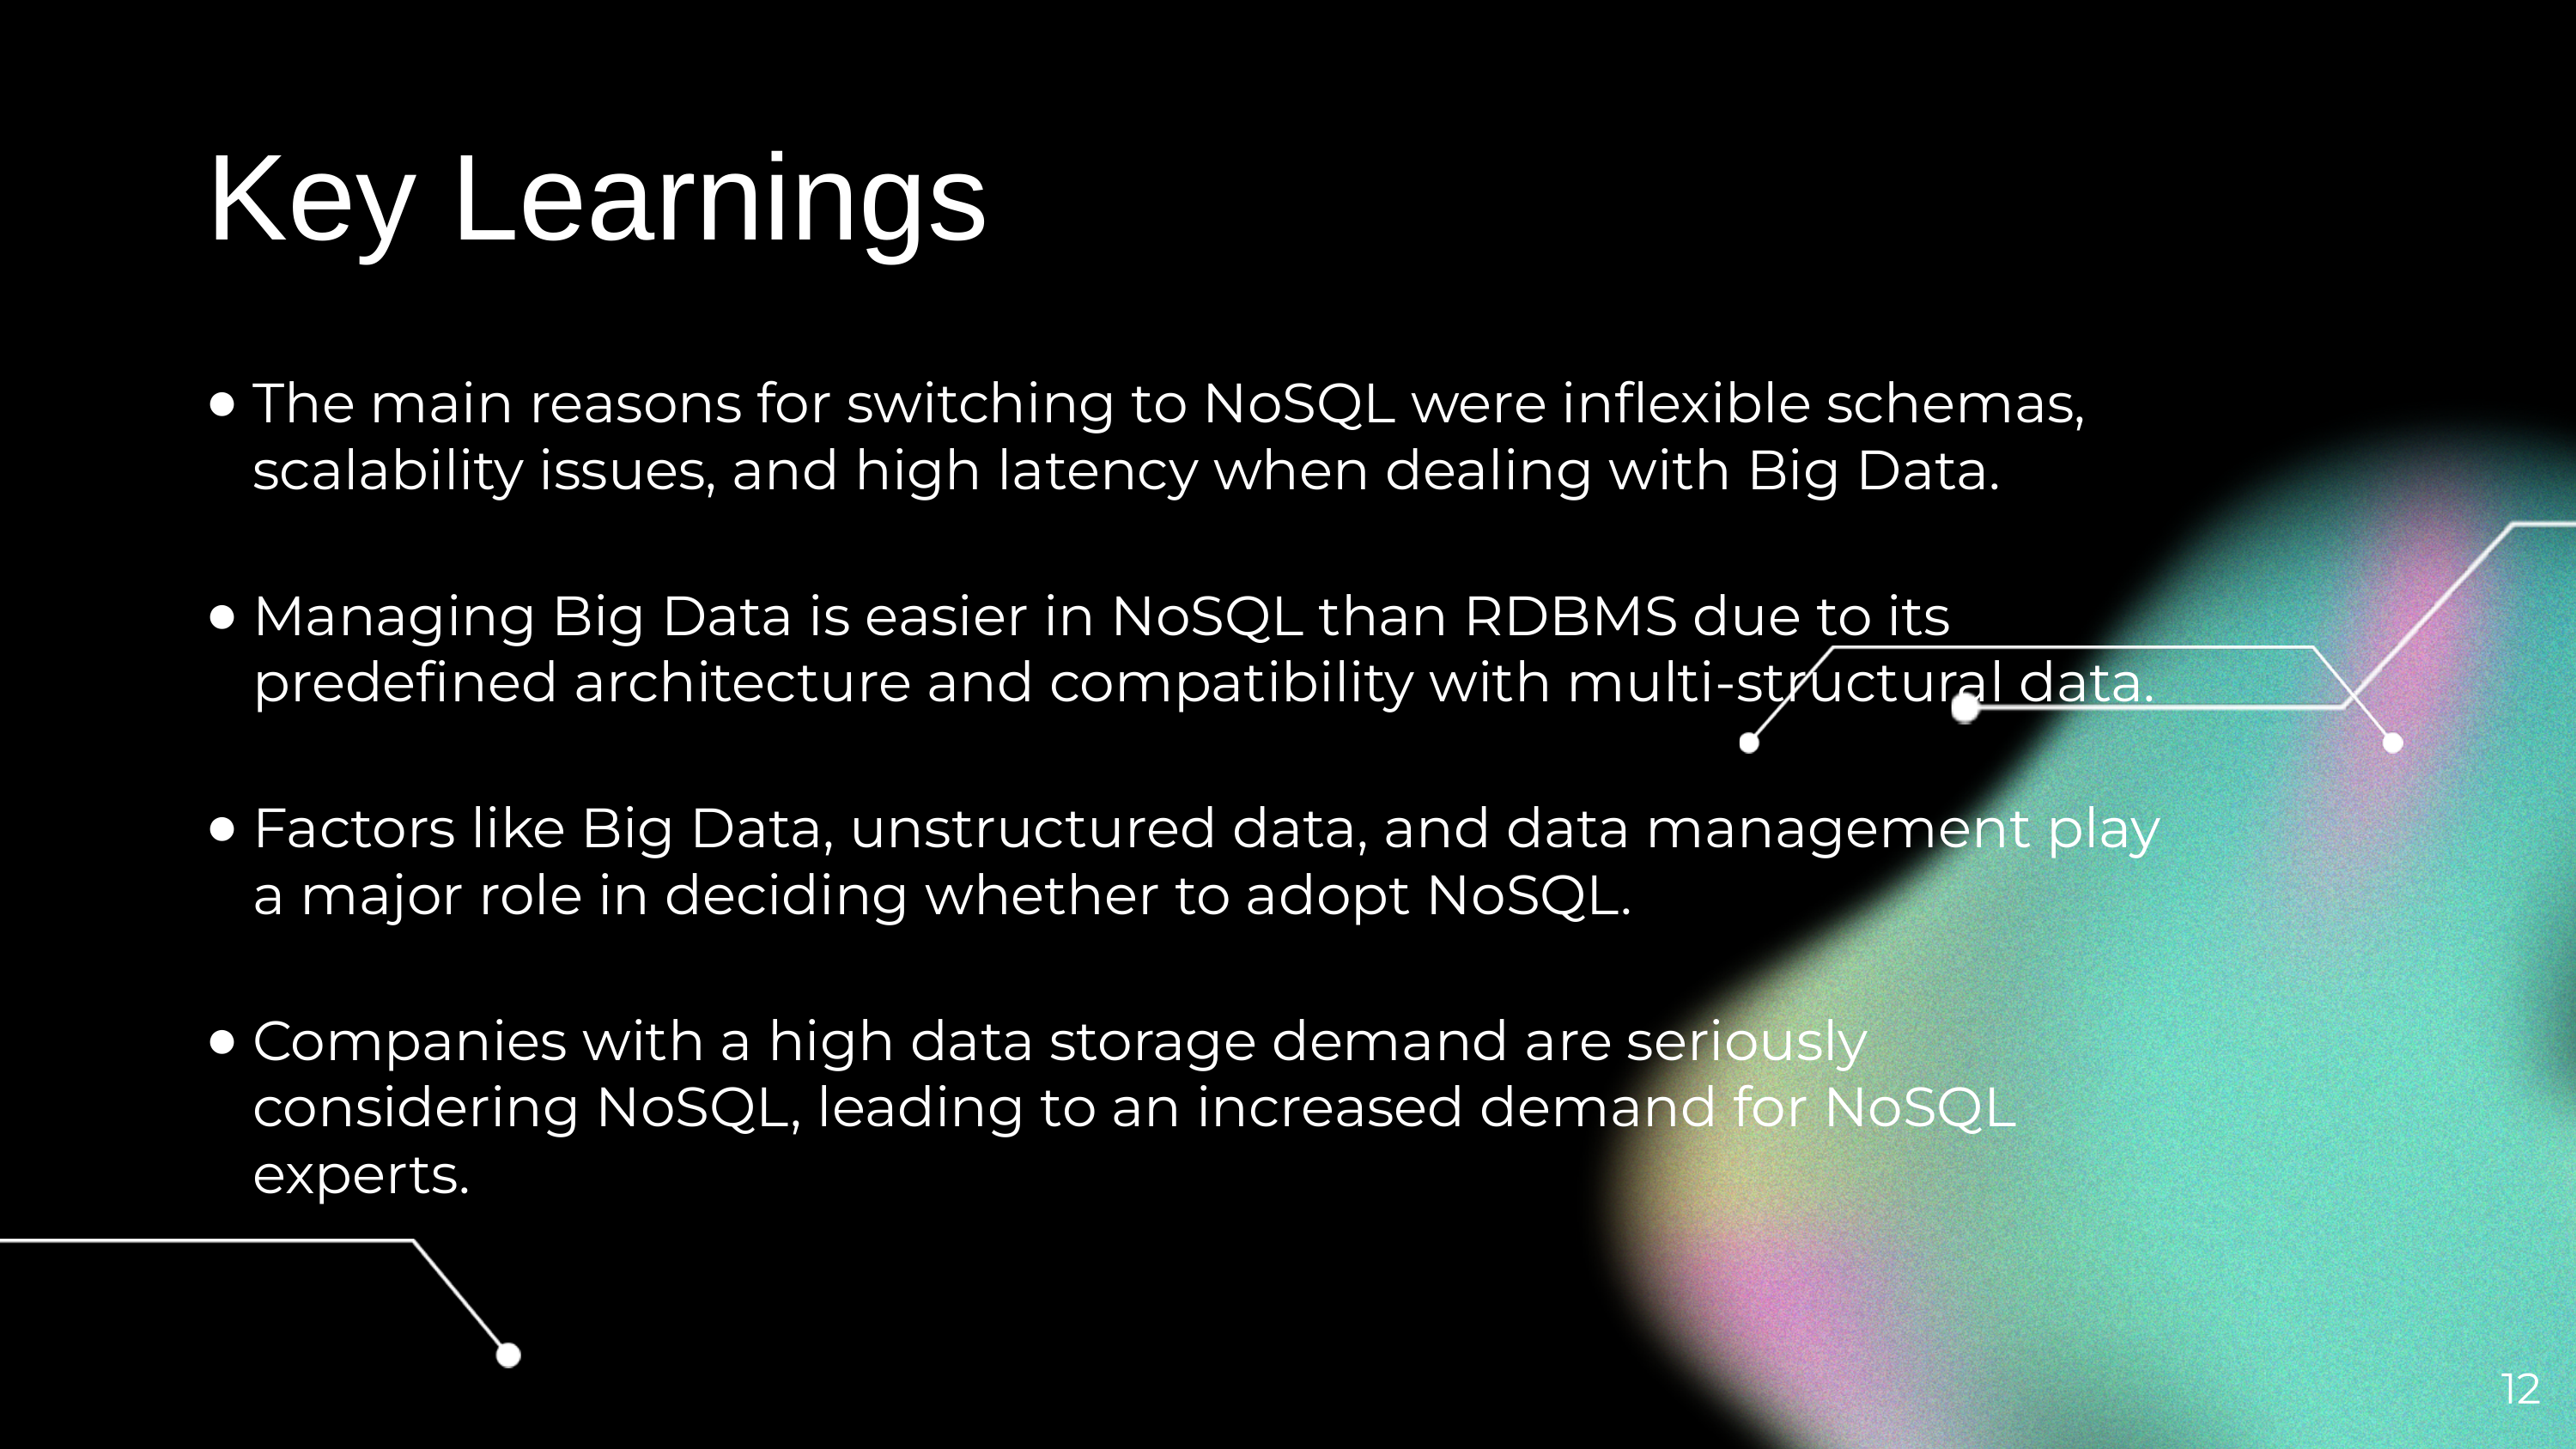

# Key Learnings
The main reasons for switching to NoSQL were inflexible schemas, scalability issues, and high latency when dealing with Big Data.

Managing Big Data is easier in NoSQL than RDBMS due to its predefined architecture and compatibility with multi-structural data.

Factors like Big Data, unstructured data, and data management play a major role in deciding whether to adopt NoSQL.

Companies with a high data storage demand are seriously considering NoSQL, leading to an increased demand for NoSQL experts.
12